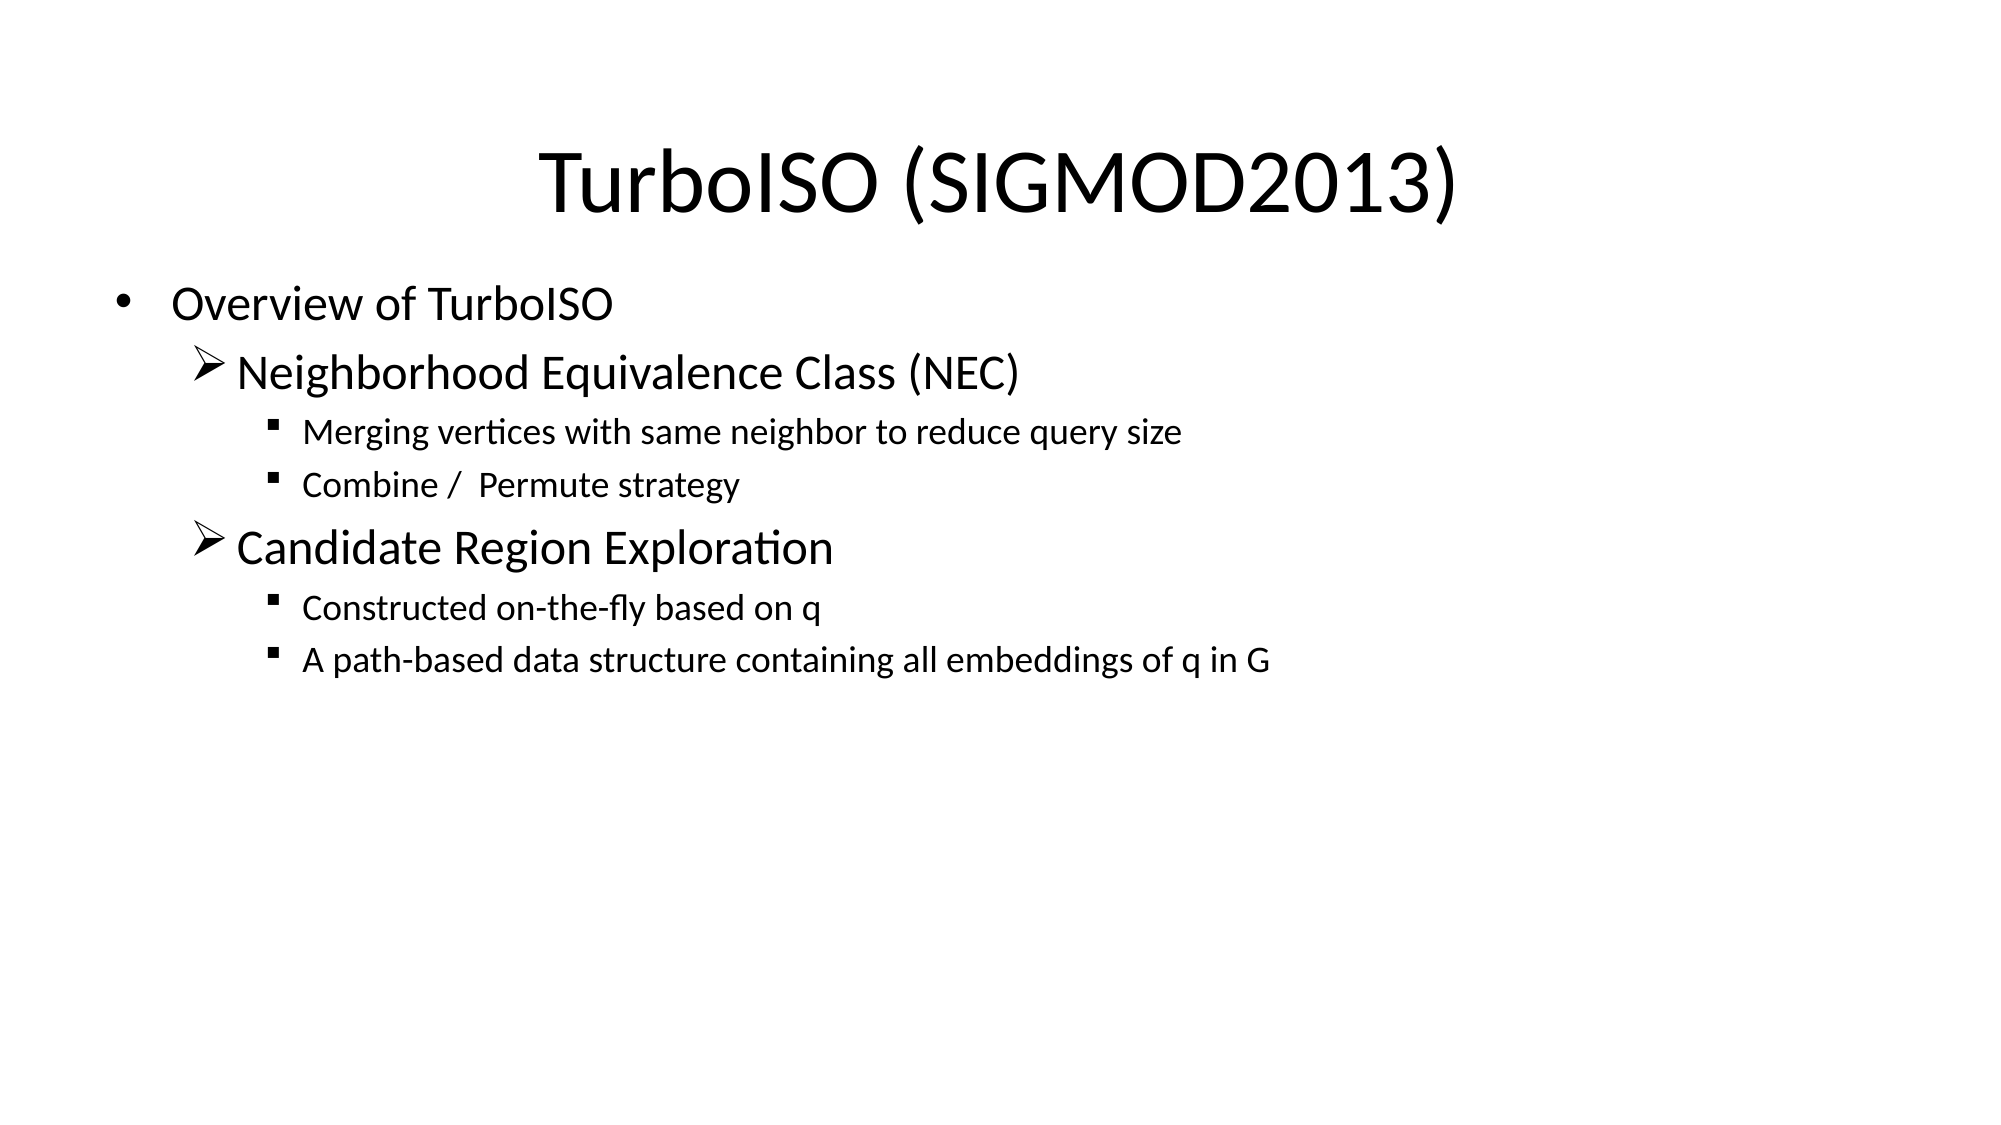

# TurboISO (SIGMOD2013)
Overview of TurboISO
Neighborhood Equivalence Class (NEC)
Merging vertices with same neighbor to reduce query size
Combine /  Permute strategy
Candidate Region Exploration
Constructed on-the-fly based on q
A path-based data structure containing all embeddings of q in G